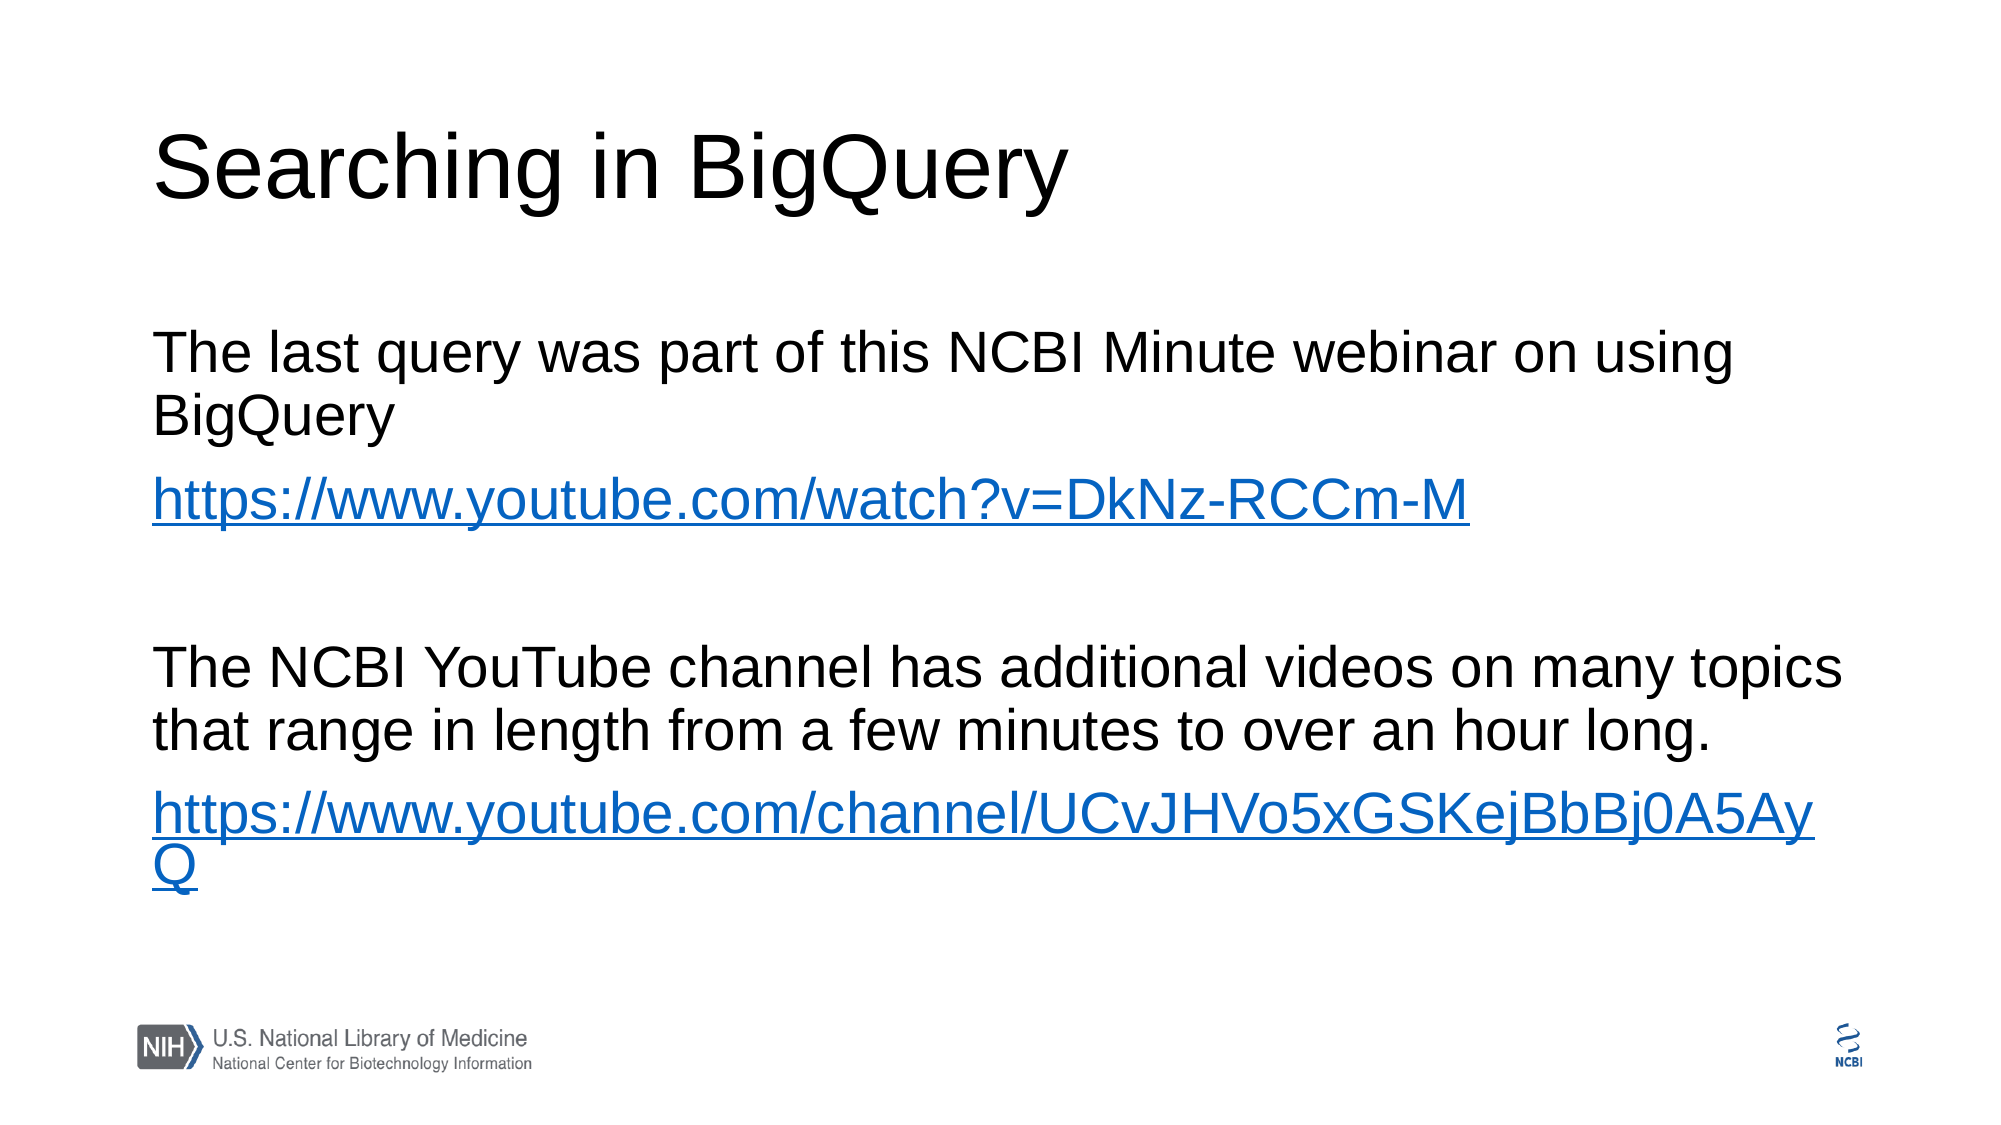

# Searching in BigQuery
The last query was part of this NCBI Minute webinar on using BigQuery
https://www.youtube.com/watch?v=DkNz-RCCm-M

The NCBI YouTube channel has additional videos on many topics that range in length from a few minutes to over an hour long.
https://www.youtube.com/channel/UCvJHVo5xGSKejBbBj0A5AyQ